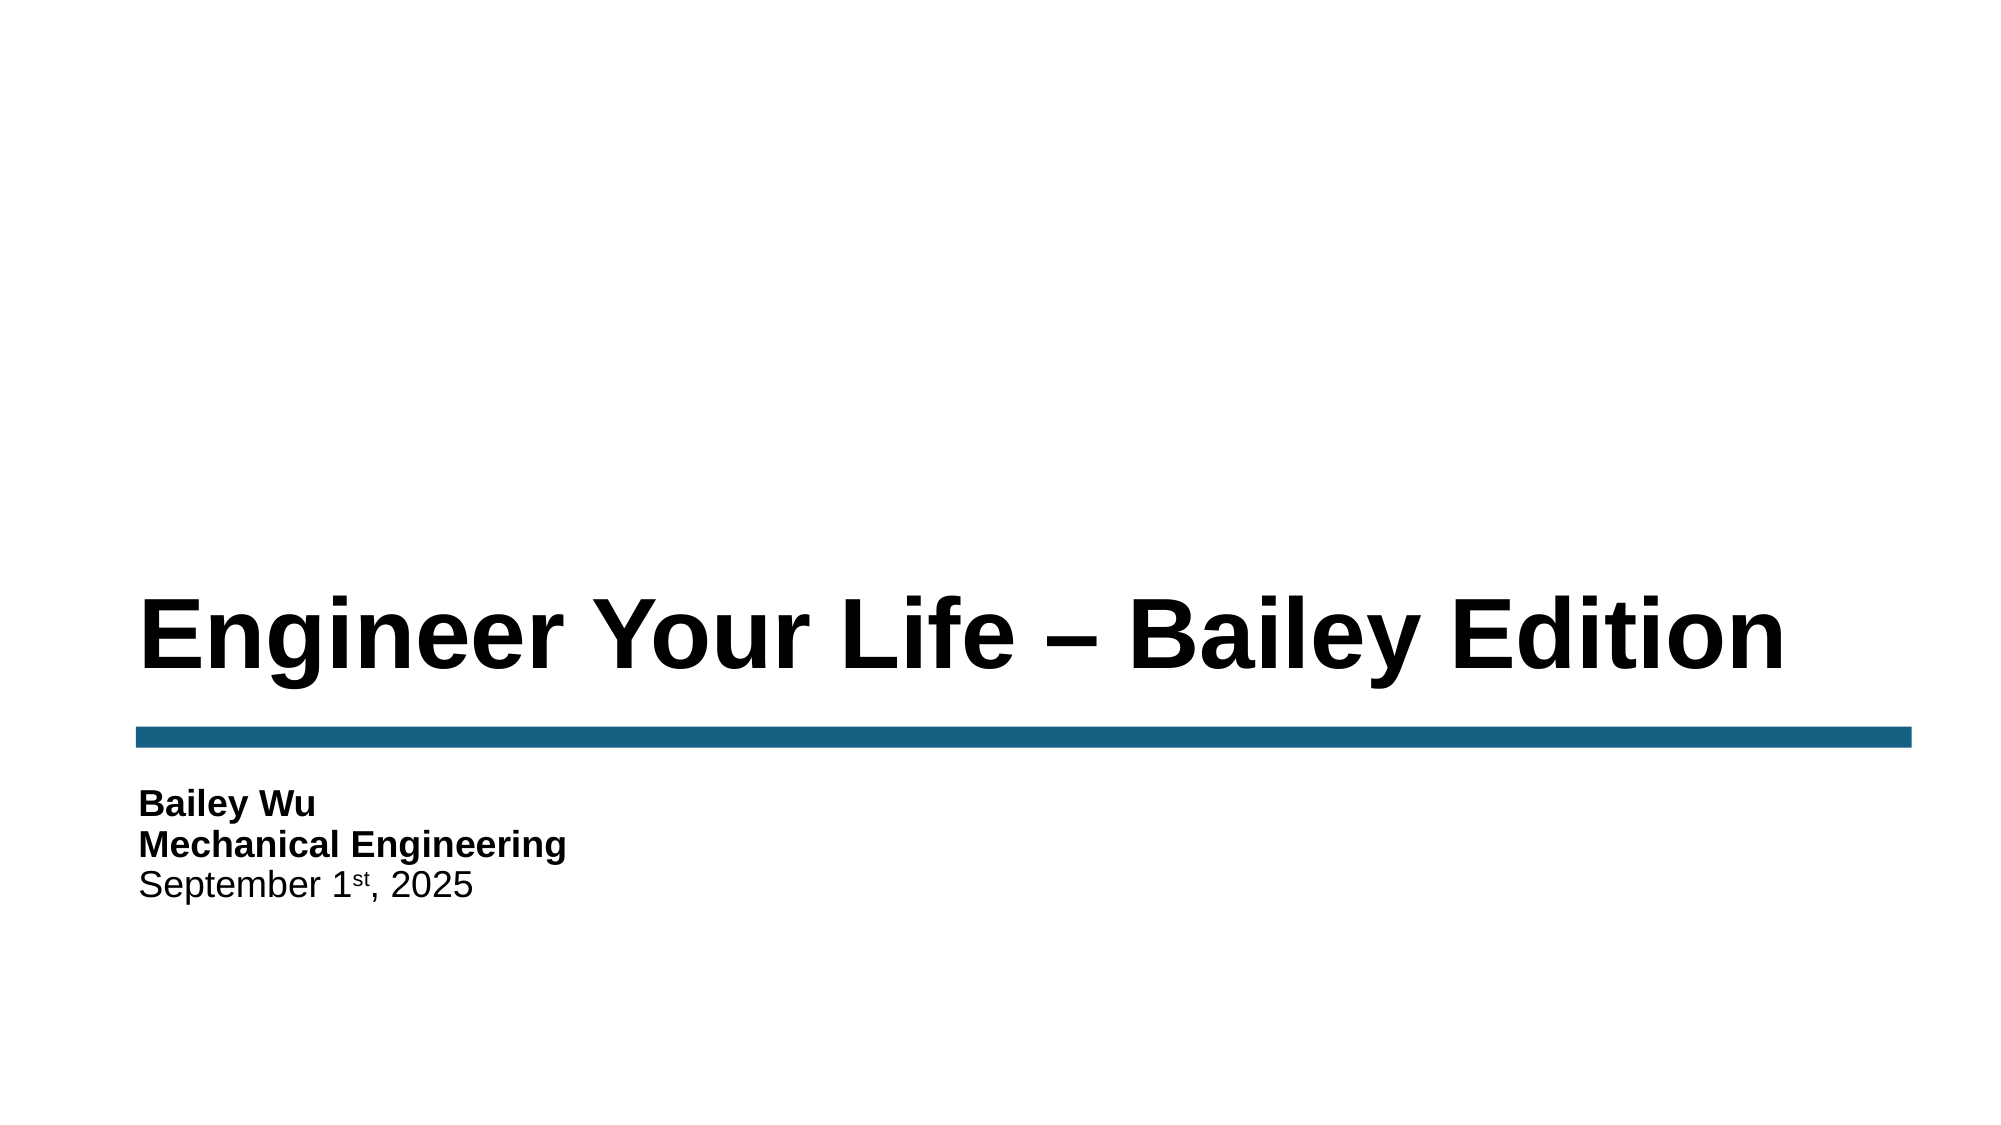

# Engineer Your Life – Bailey Edition

Bailey Wu
Mechanical Engineering
September 1st, 2025